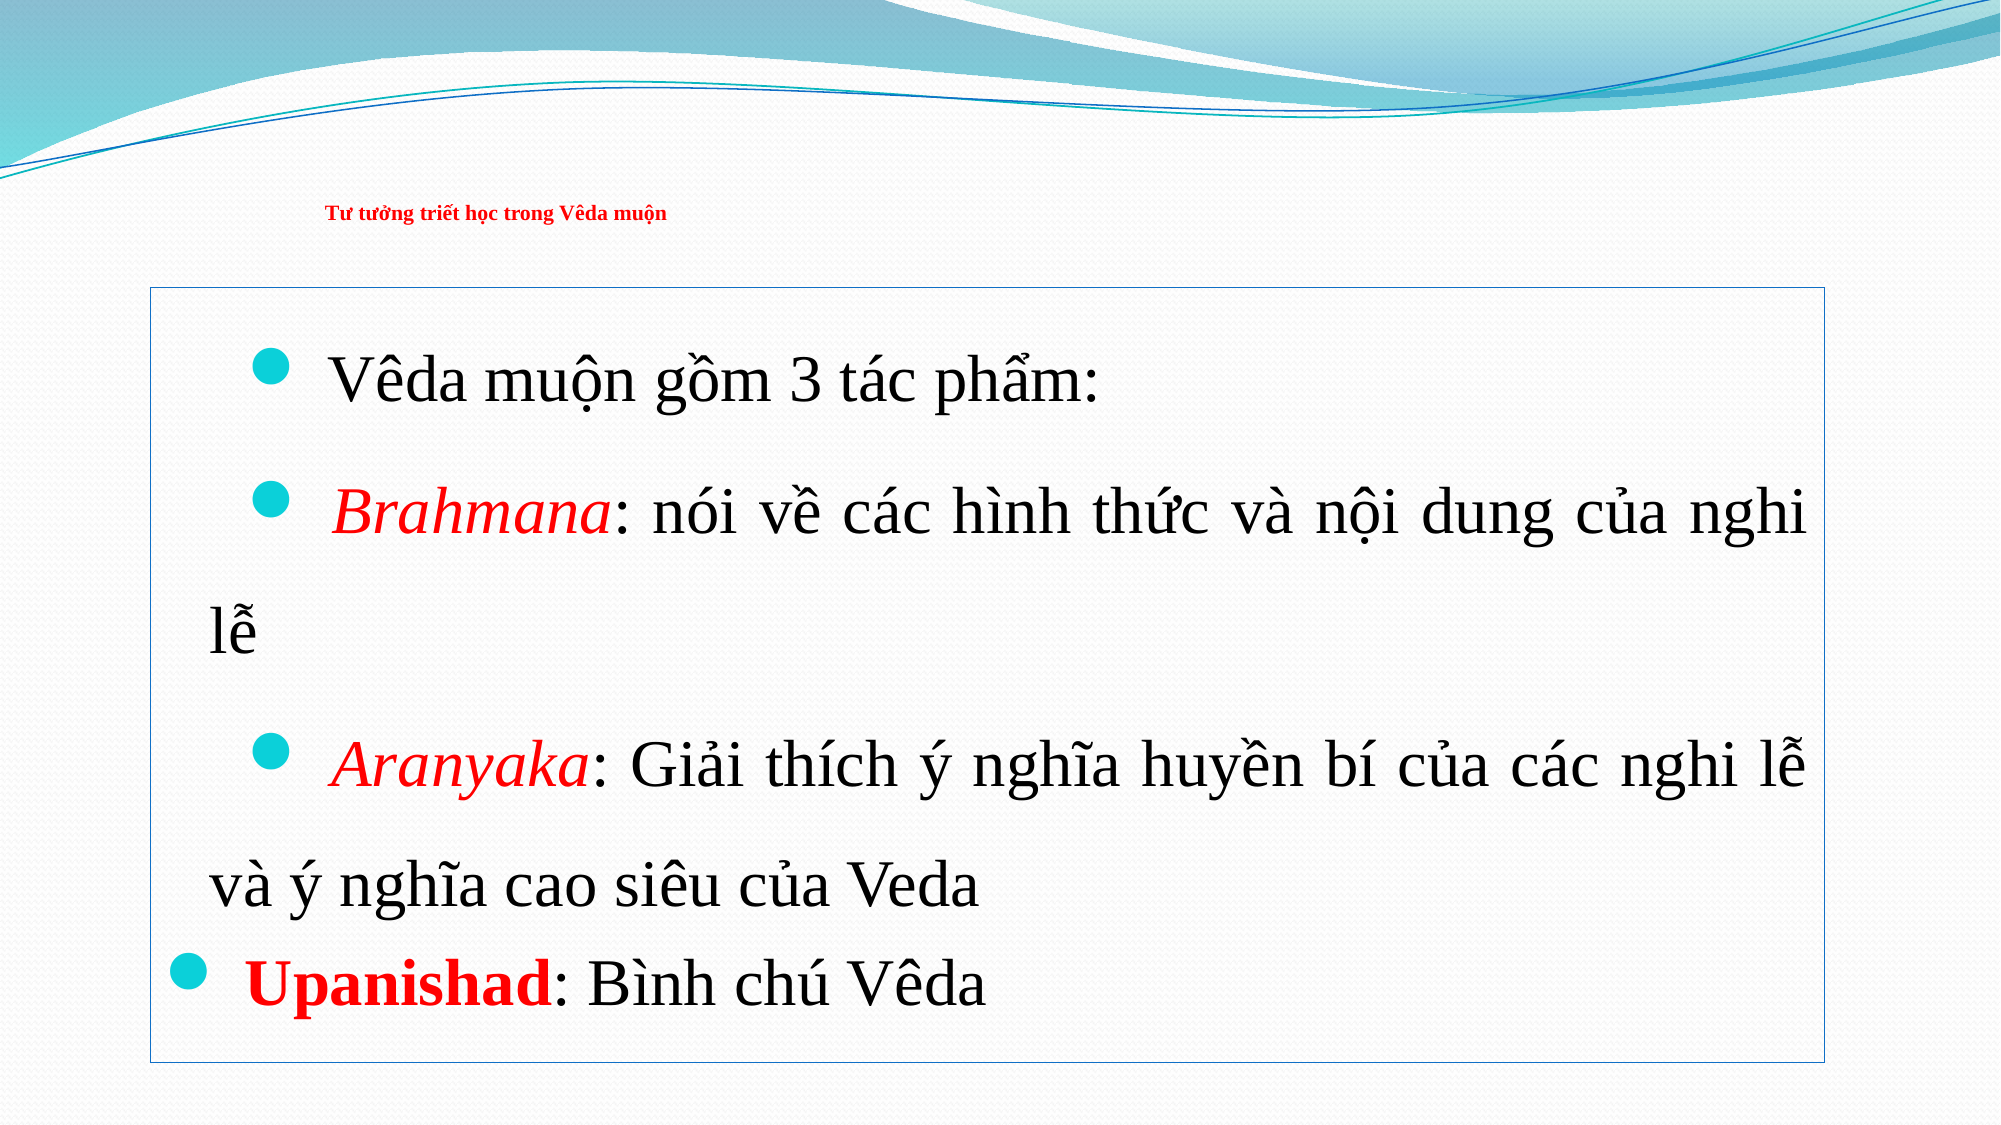

# Tư tưởng triết học trong Vêda muộn
 Vêda muộn gồm 3 tác phẩm:
 Brahmana: nói về các hình thức và nội dung của nghi lễ
 Aranyaka: Giải thích ý nghĩa huyền bí của các nghi lễ và ý nghĩa cao siêu của Veda
 Upanishad: Bình chú Vêda